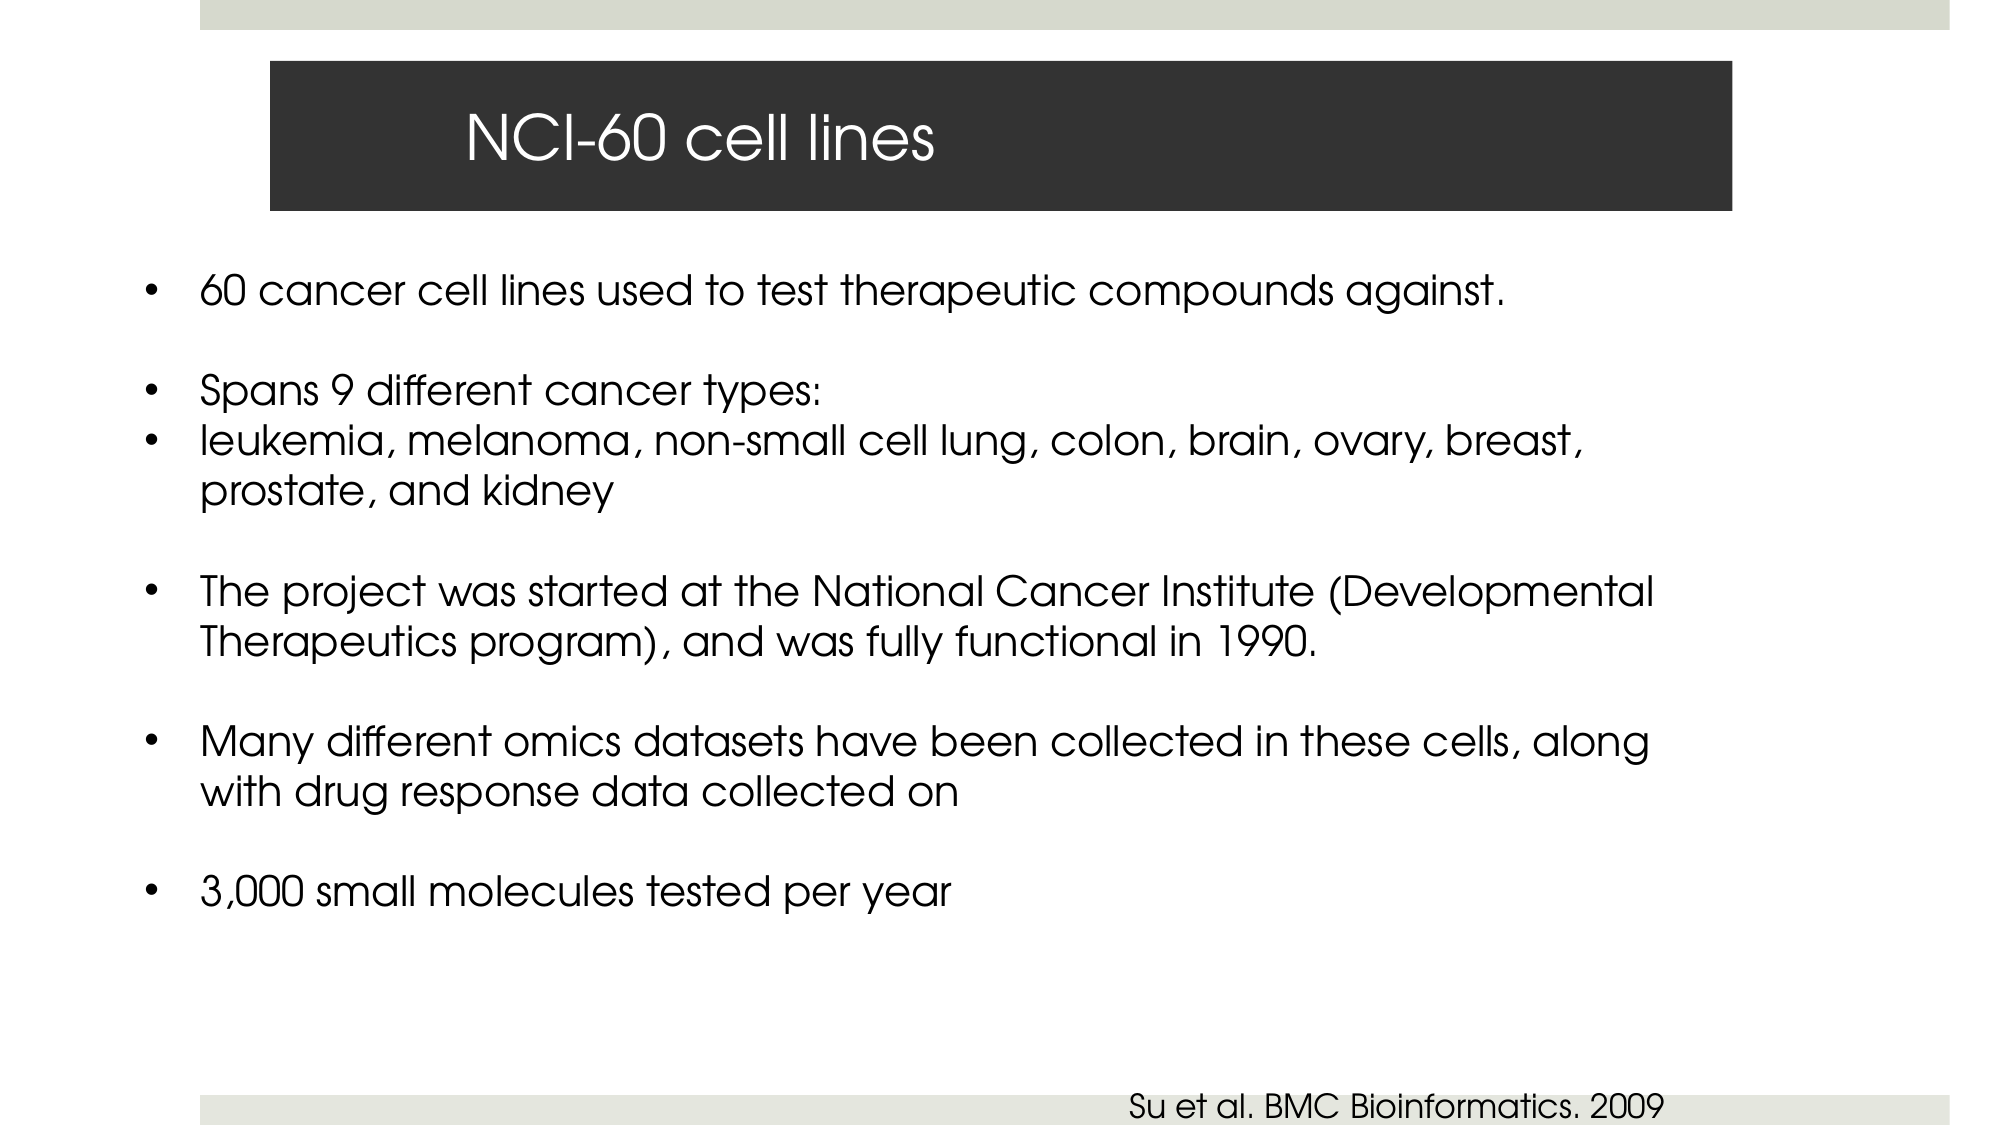

# NCI-60 cell lines
60 cancer cell lines used to test therapeutic compounds against.

Spans 9 different cancer types:
leukemia, melanoma, non-small cell lung, colon, brain, ovary, breast, prostate, and kidney

The project was started at the National Cancer Institute (Developmental Therapeutics program), and was fully functional in 1990.

Many different omics datasets have been collected in these cells, along with drug response data collected on

3,000 small molecules tested per year
Su et al. BMC Bioinformatics. 2009